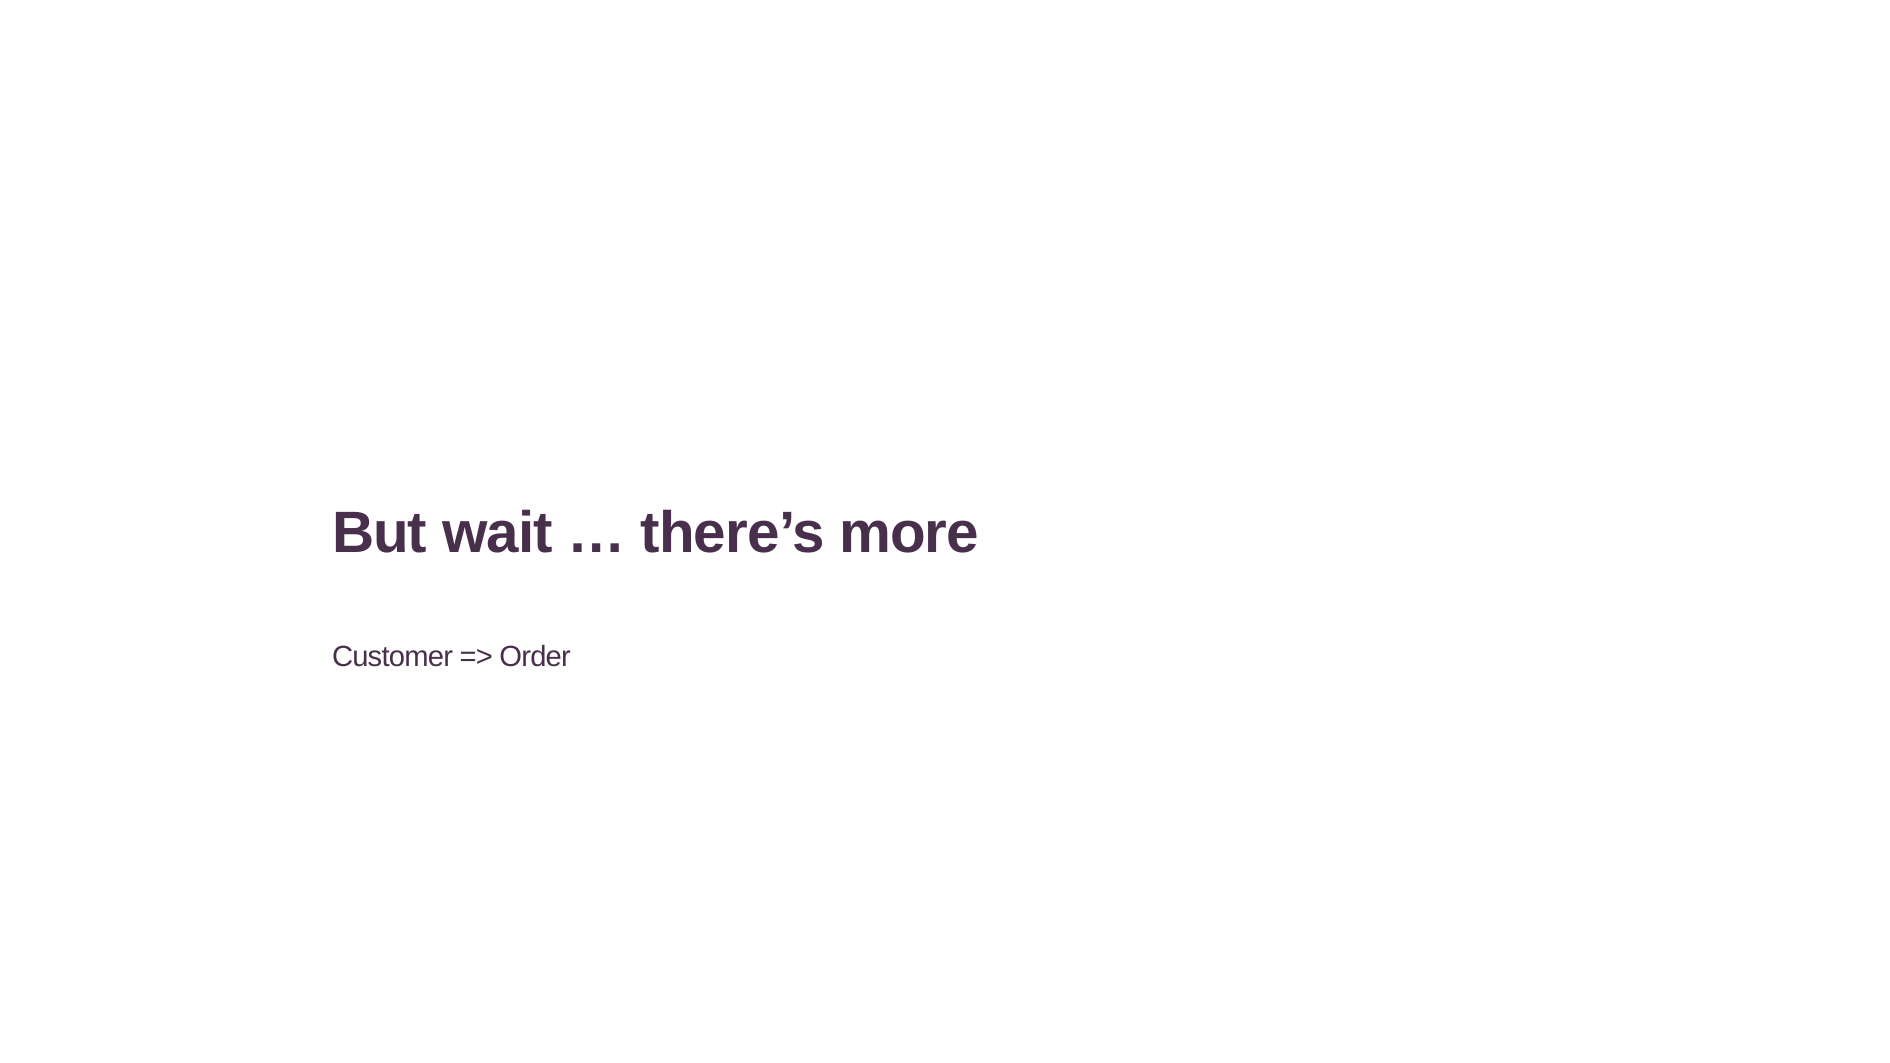

But wait … there’s more
Customer => Order